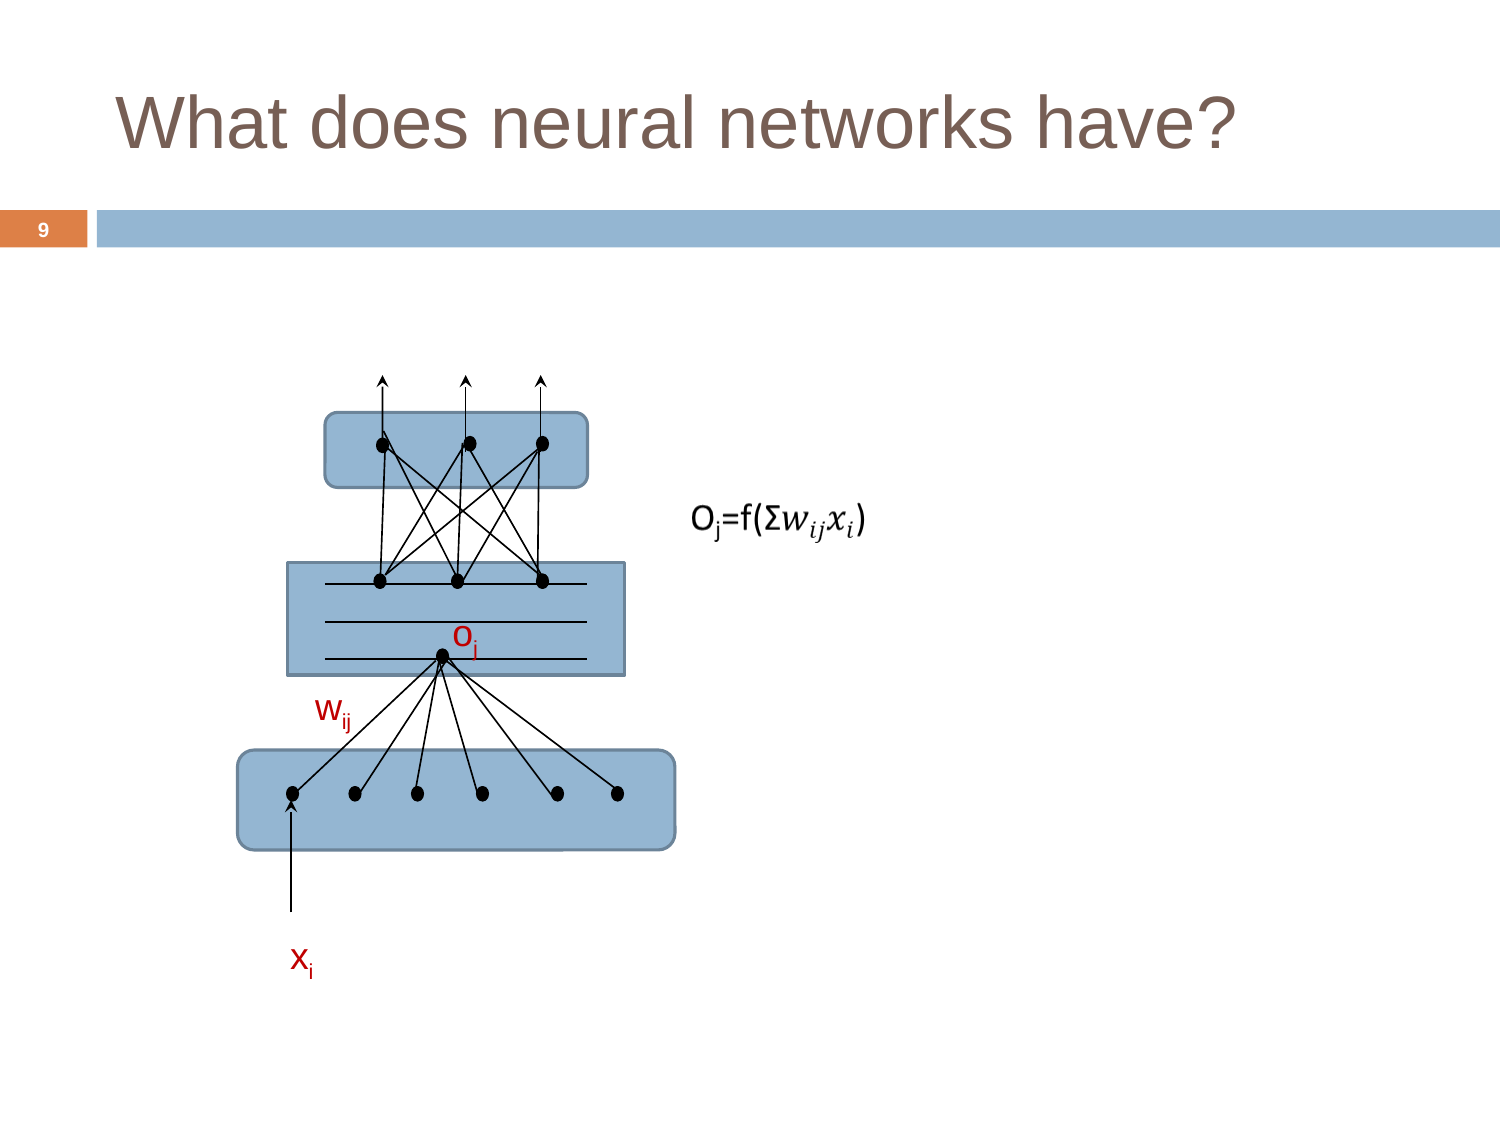

# What does neural networks have?
9

oj

wij

xi